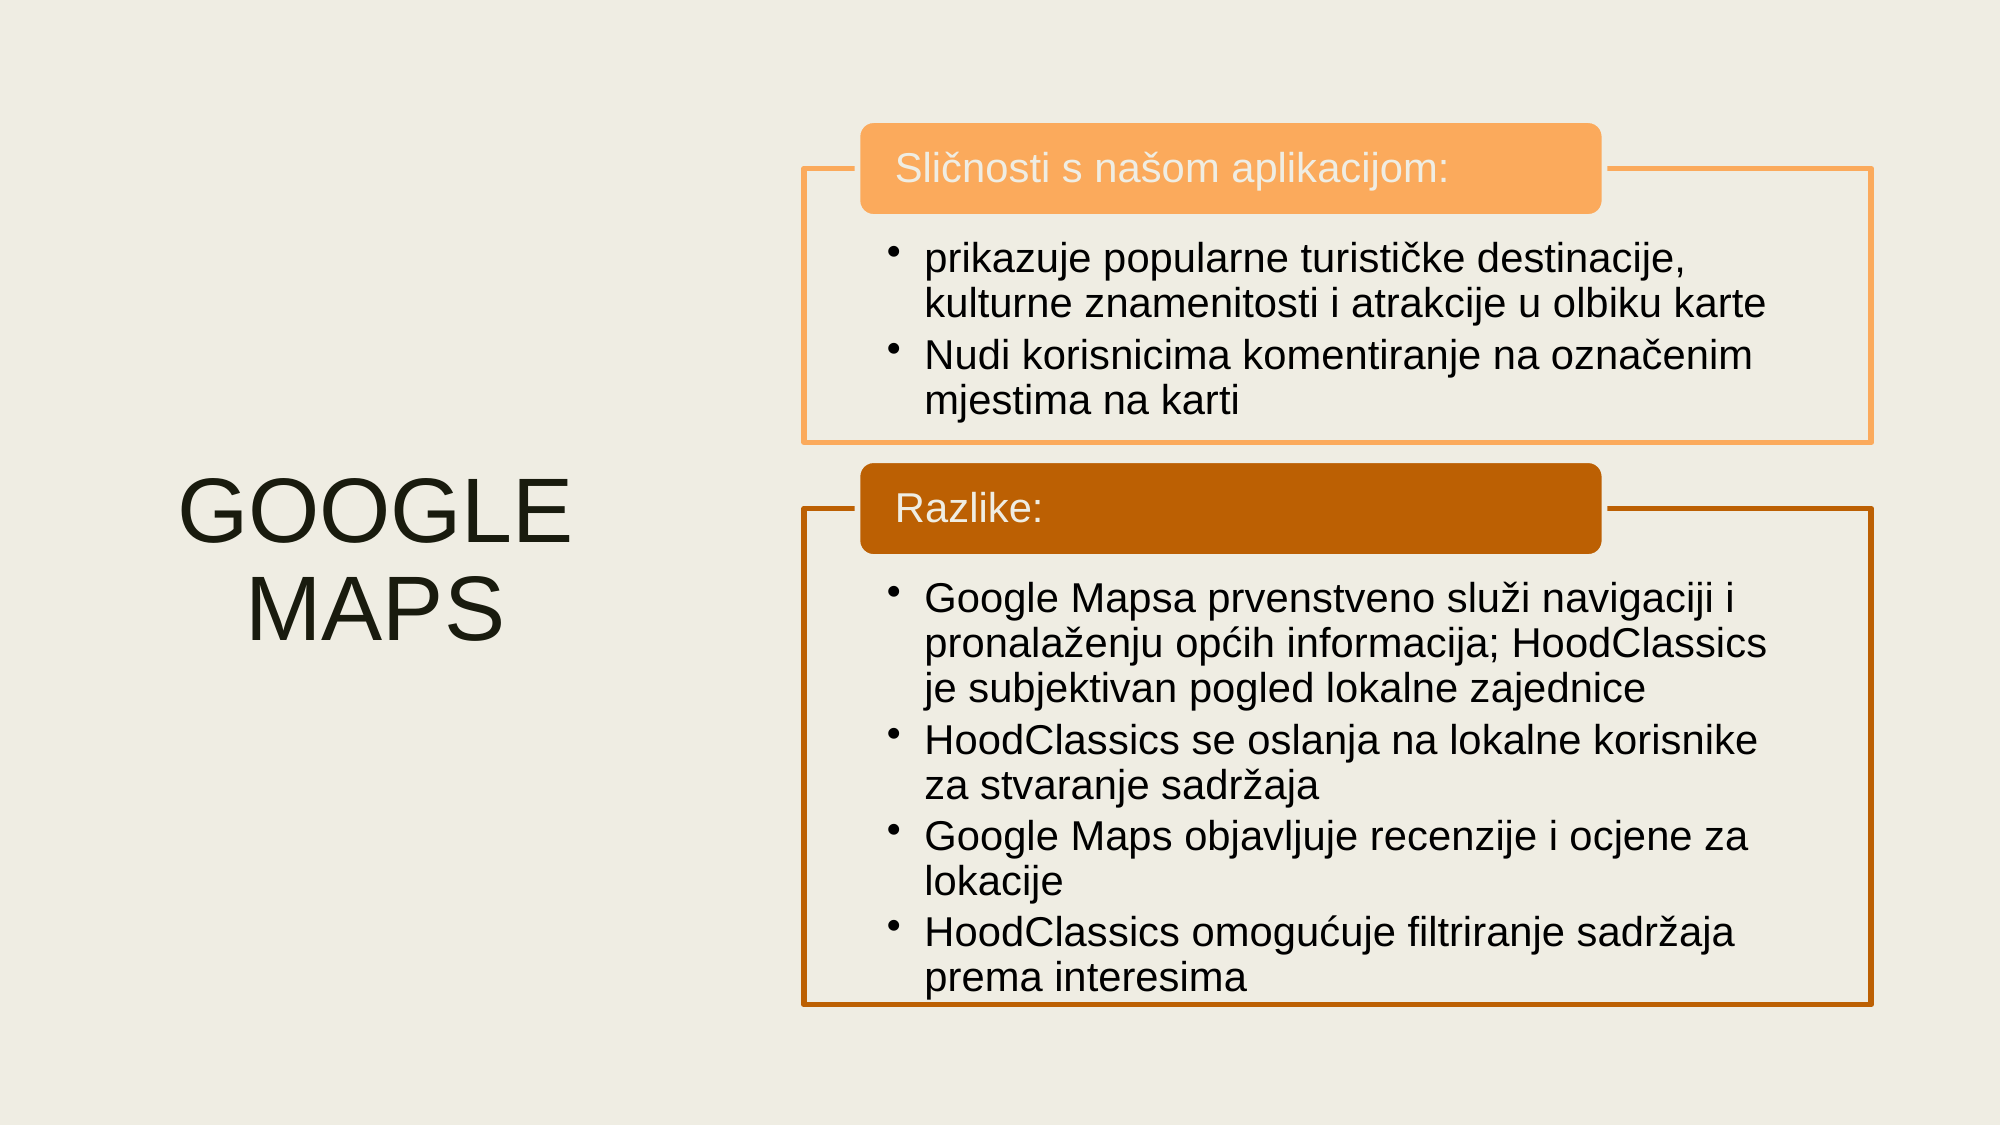

# Google Maps
prikazuje popularne turističke destinacije, kulturne znamenitosti i atrakcije u olbiku karte
Nudi korisnicima komentiranje na označenim mjestima na karti
Sličnosti s našom aplikacijom:
Google Mapsa prvenstveno služi navigaciji i pronalaženju općih informacija; HoodClassics je subjektivan pogled lokalne zajednice
HoodClassics se oslanja na lokalne korisnike za stvaranje sadržaja
Google Maps objavljuje recenzije i ocjene za lokacije
HoodClassics omogućuje filtriranje sadržaja prema interesima
Razlike: